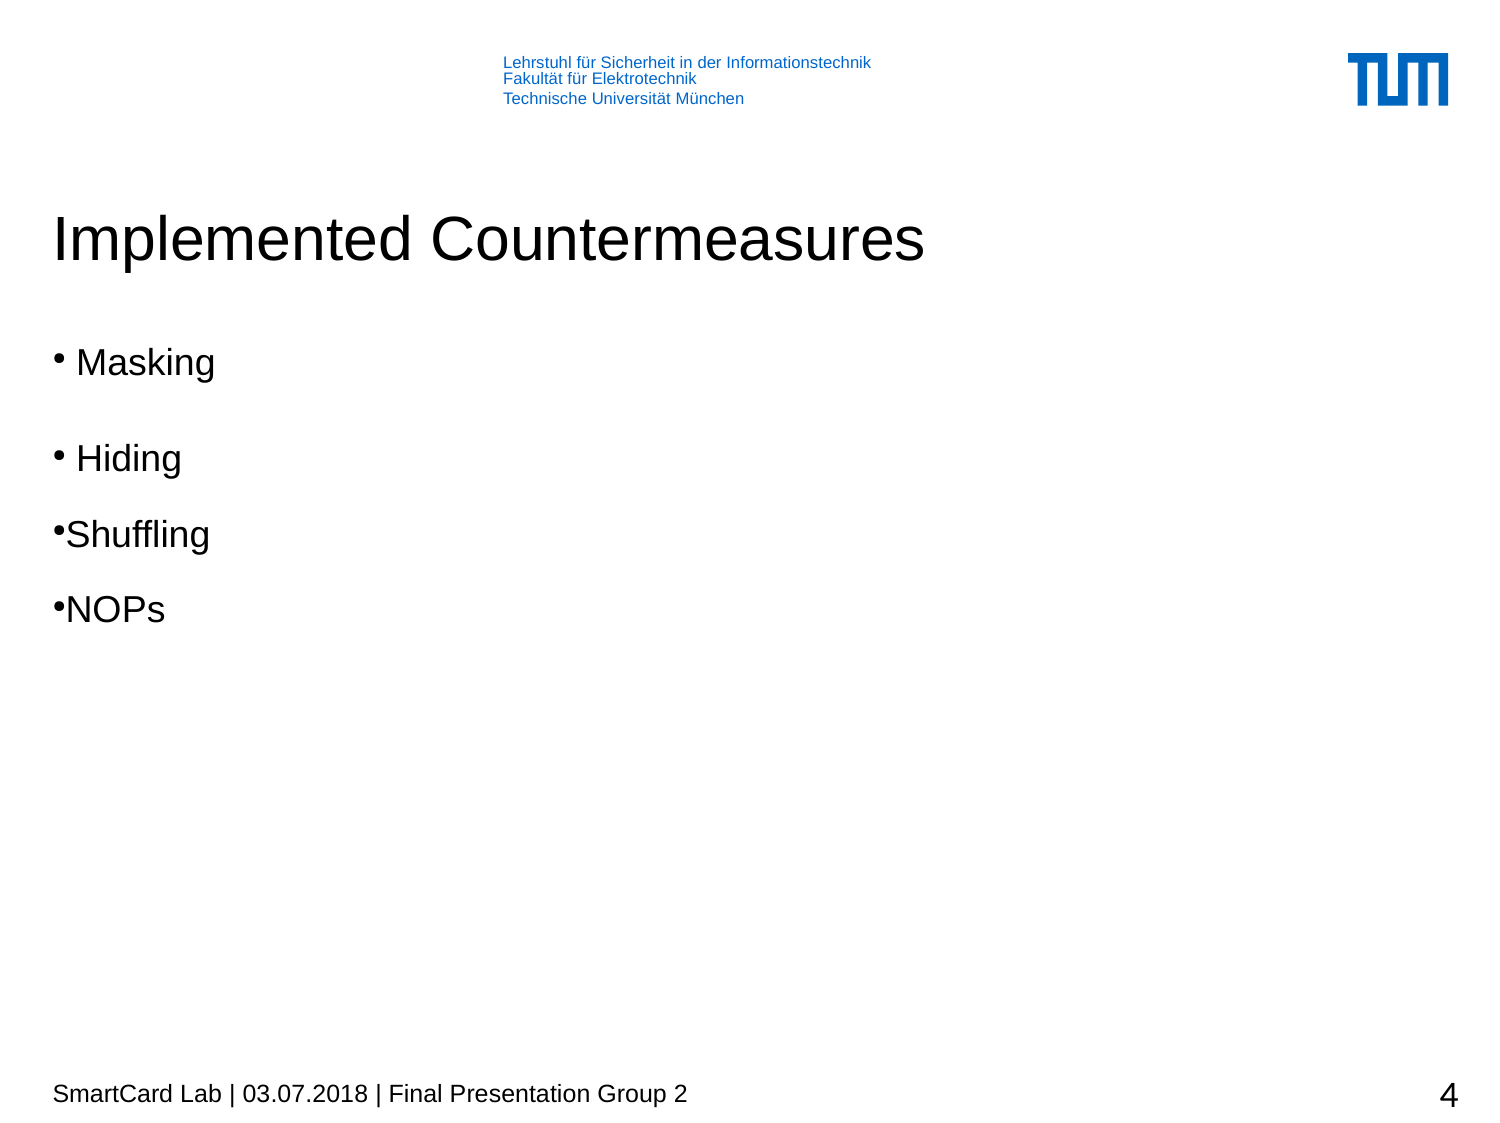

Implemented Countermeasures
 Masking
 Hiding
Shuffling
NOPs
SmartCard Lab | 03.07.2018 | Final Presentation Group 2
4